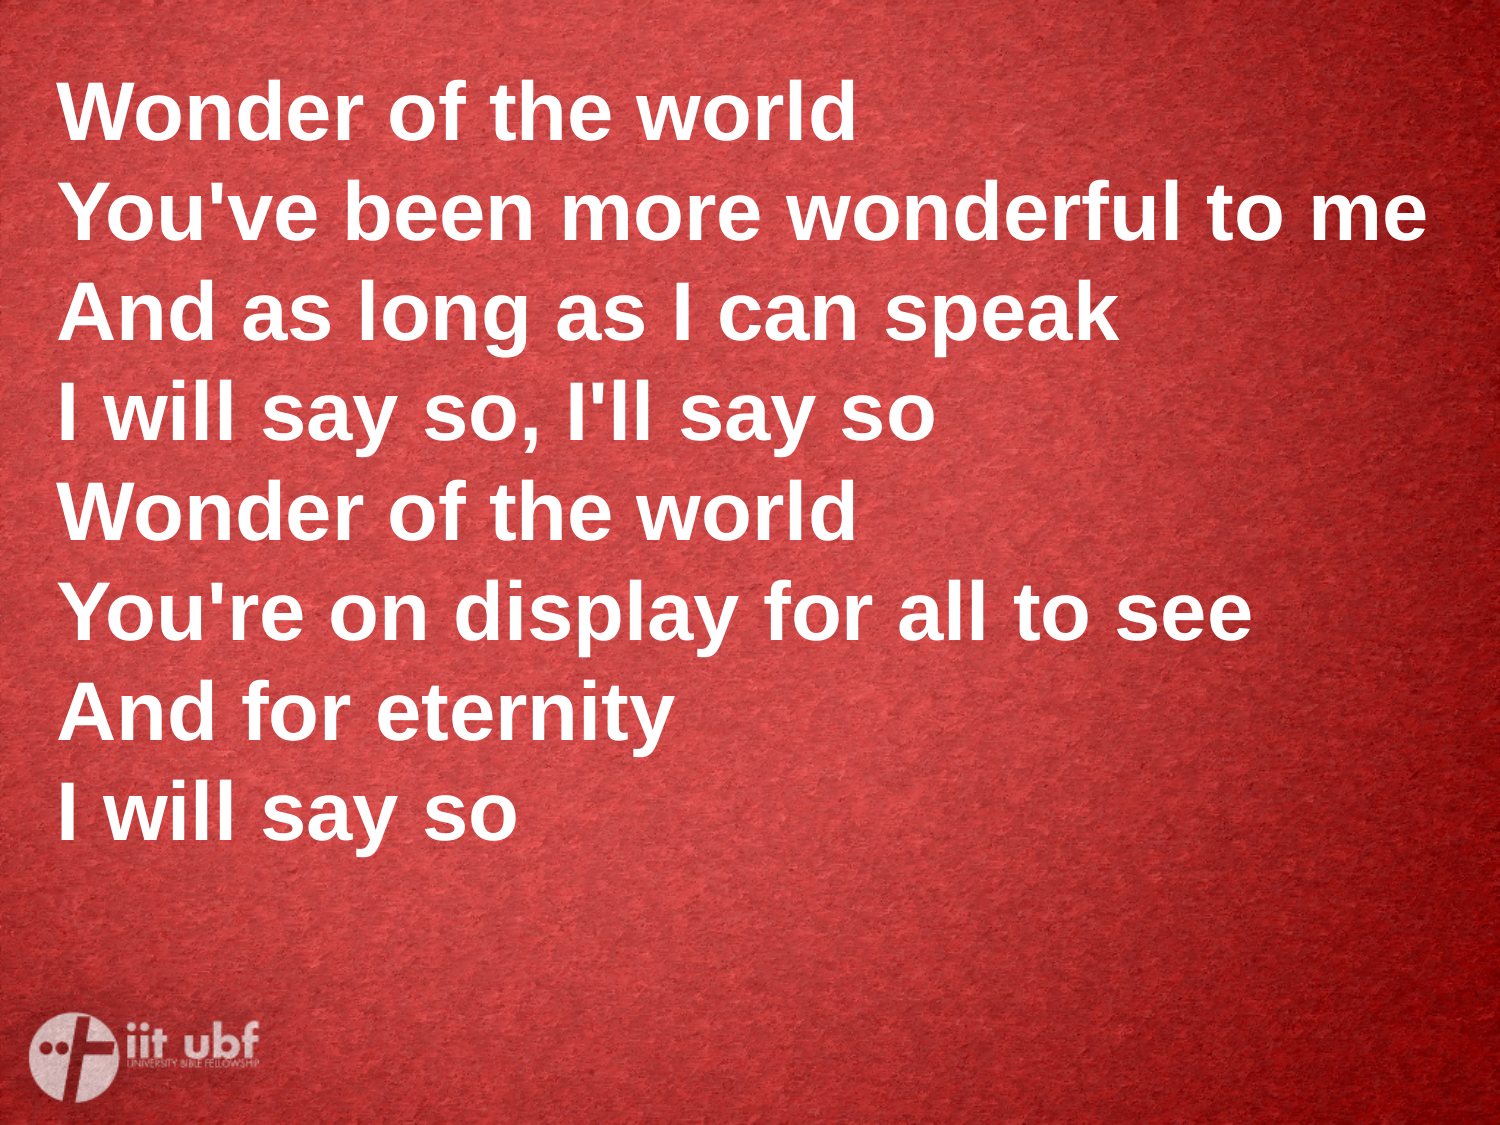

Wonder of the world
You've been more wonderful to me
And as long as I can speak
I will say so, I'll say so
Wonder of the world
You're on display for all to see
And for eternity
I will say so